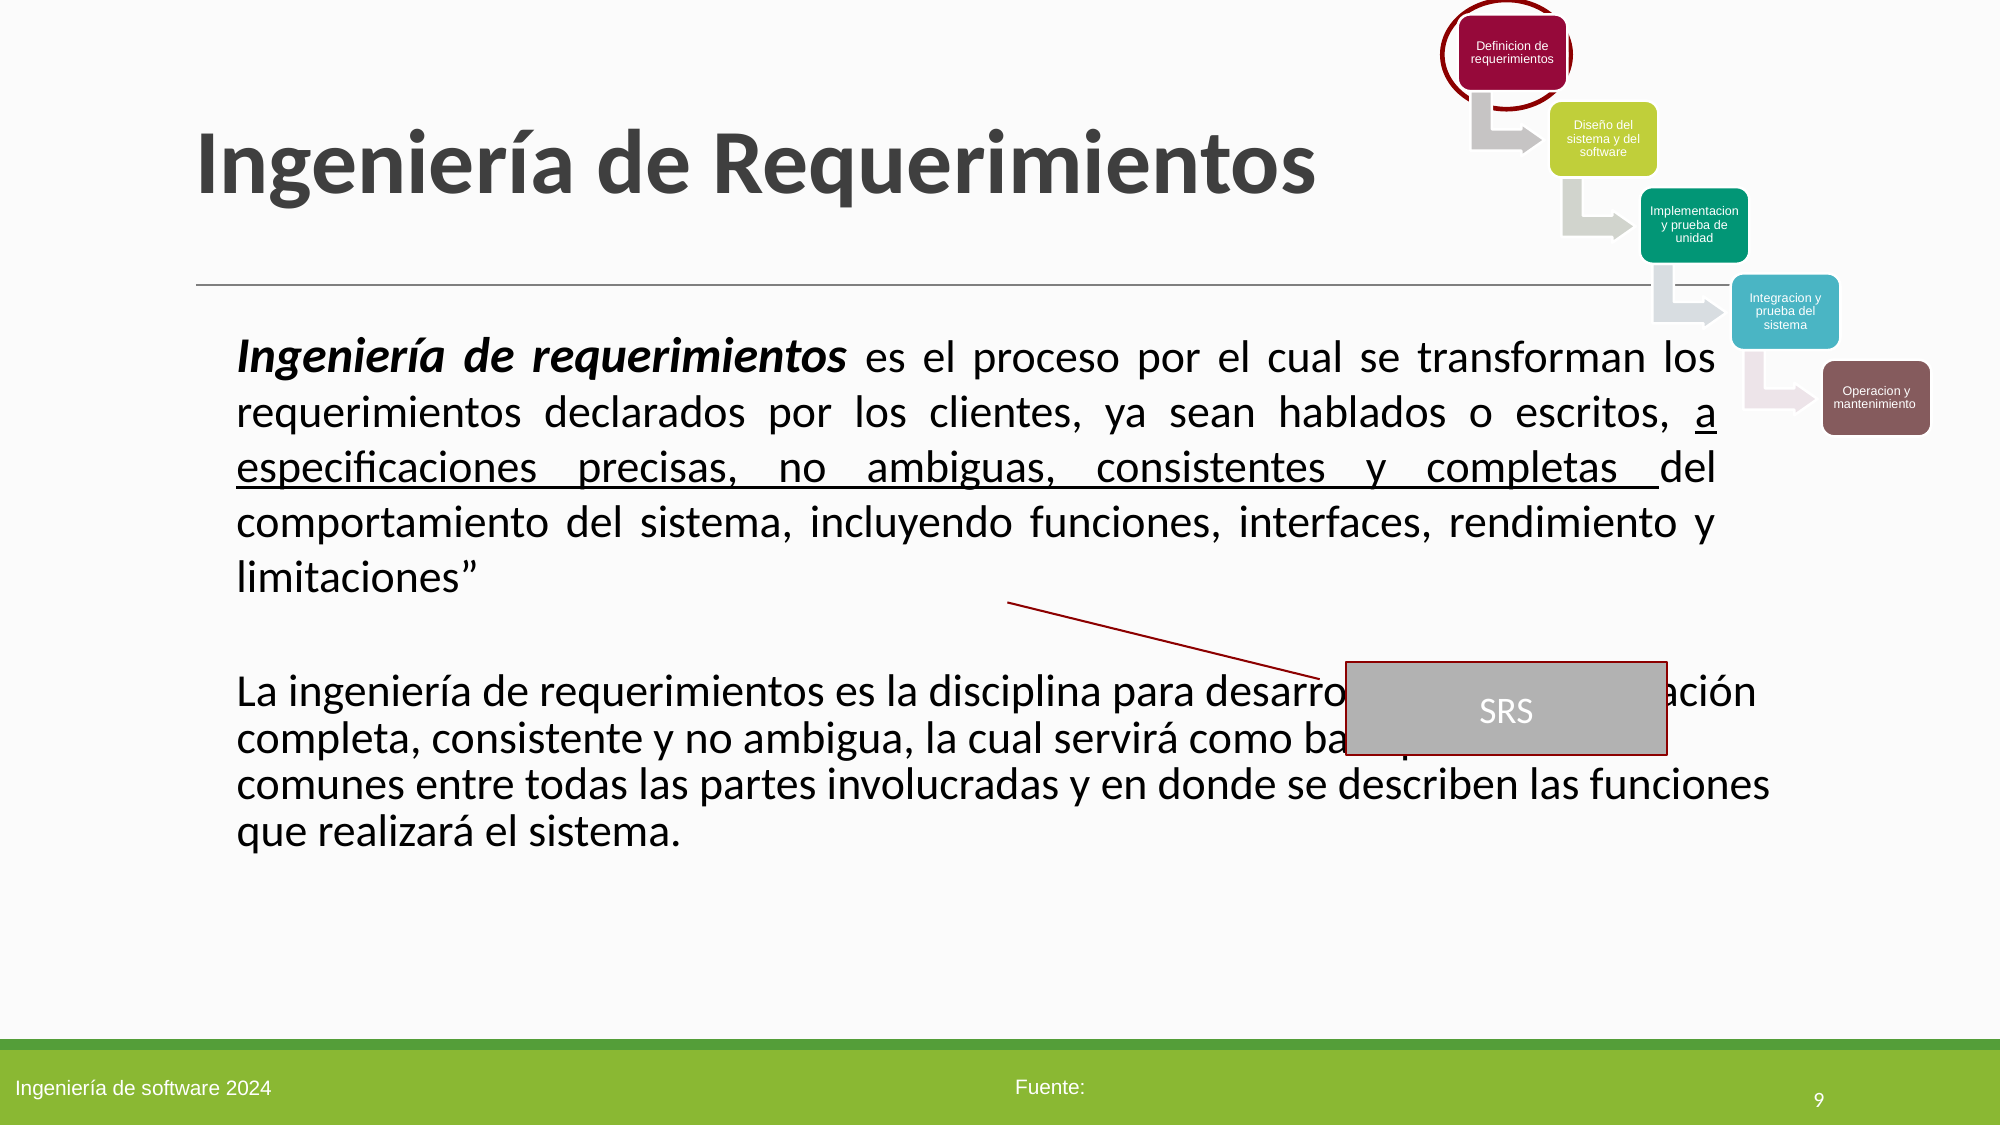

Definicion de requerimientos

Diseño del sistema y del software

Implementacion y prueba de unidad

Integracion y prueba del sistema

Operacion y mantenimiento
# Ingeniería de Requerimientos
Ingeniería de requerimientos es el proceso por el cual se transforman los requerimientos declarados por los clientes, ya sean hablados o escritos, a especificaciones precisas, no ambiguas, consistentes y completas del comportamiento del sistema, incluyendo funciones, interfaces, rendimiento y limitaciones”
La ingeniería de requerimientos es la disciplina para desarrollar una especificación completa, consistente y no ambigua, la cual servirá como base para acuerdos comunes entre todas las partes involucradas y en donde se describen las funciones que realizará el sistema.
SRS

9